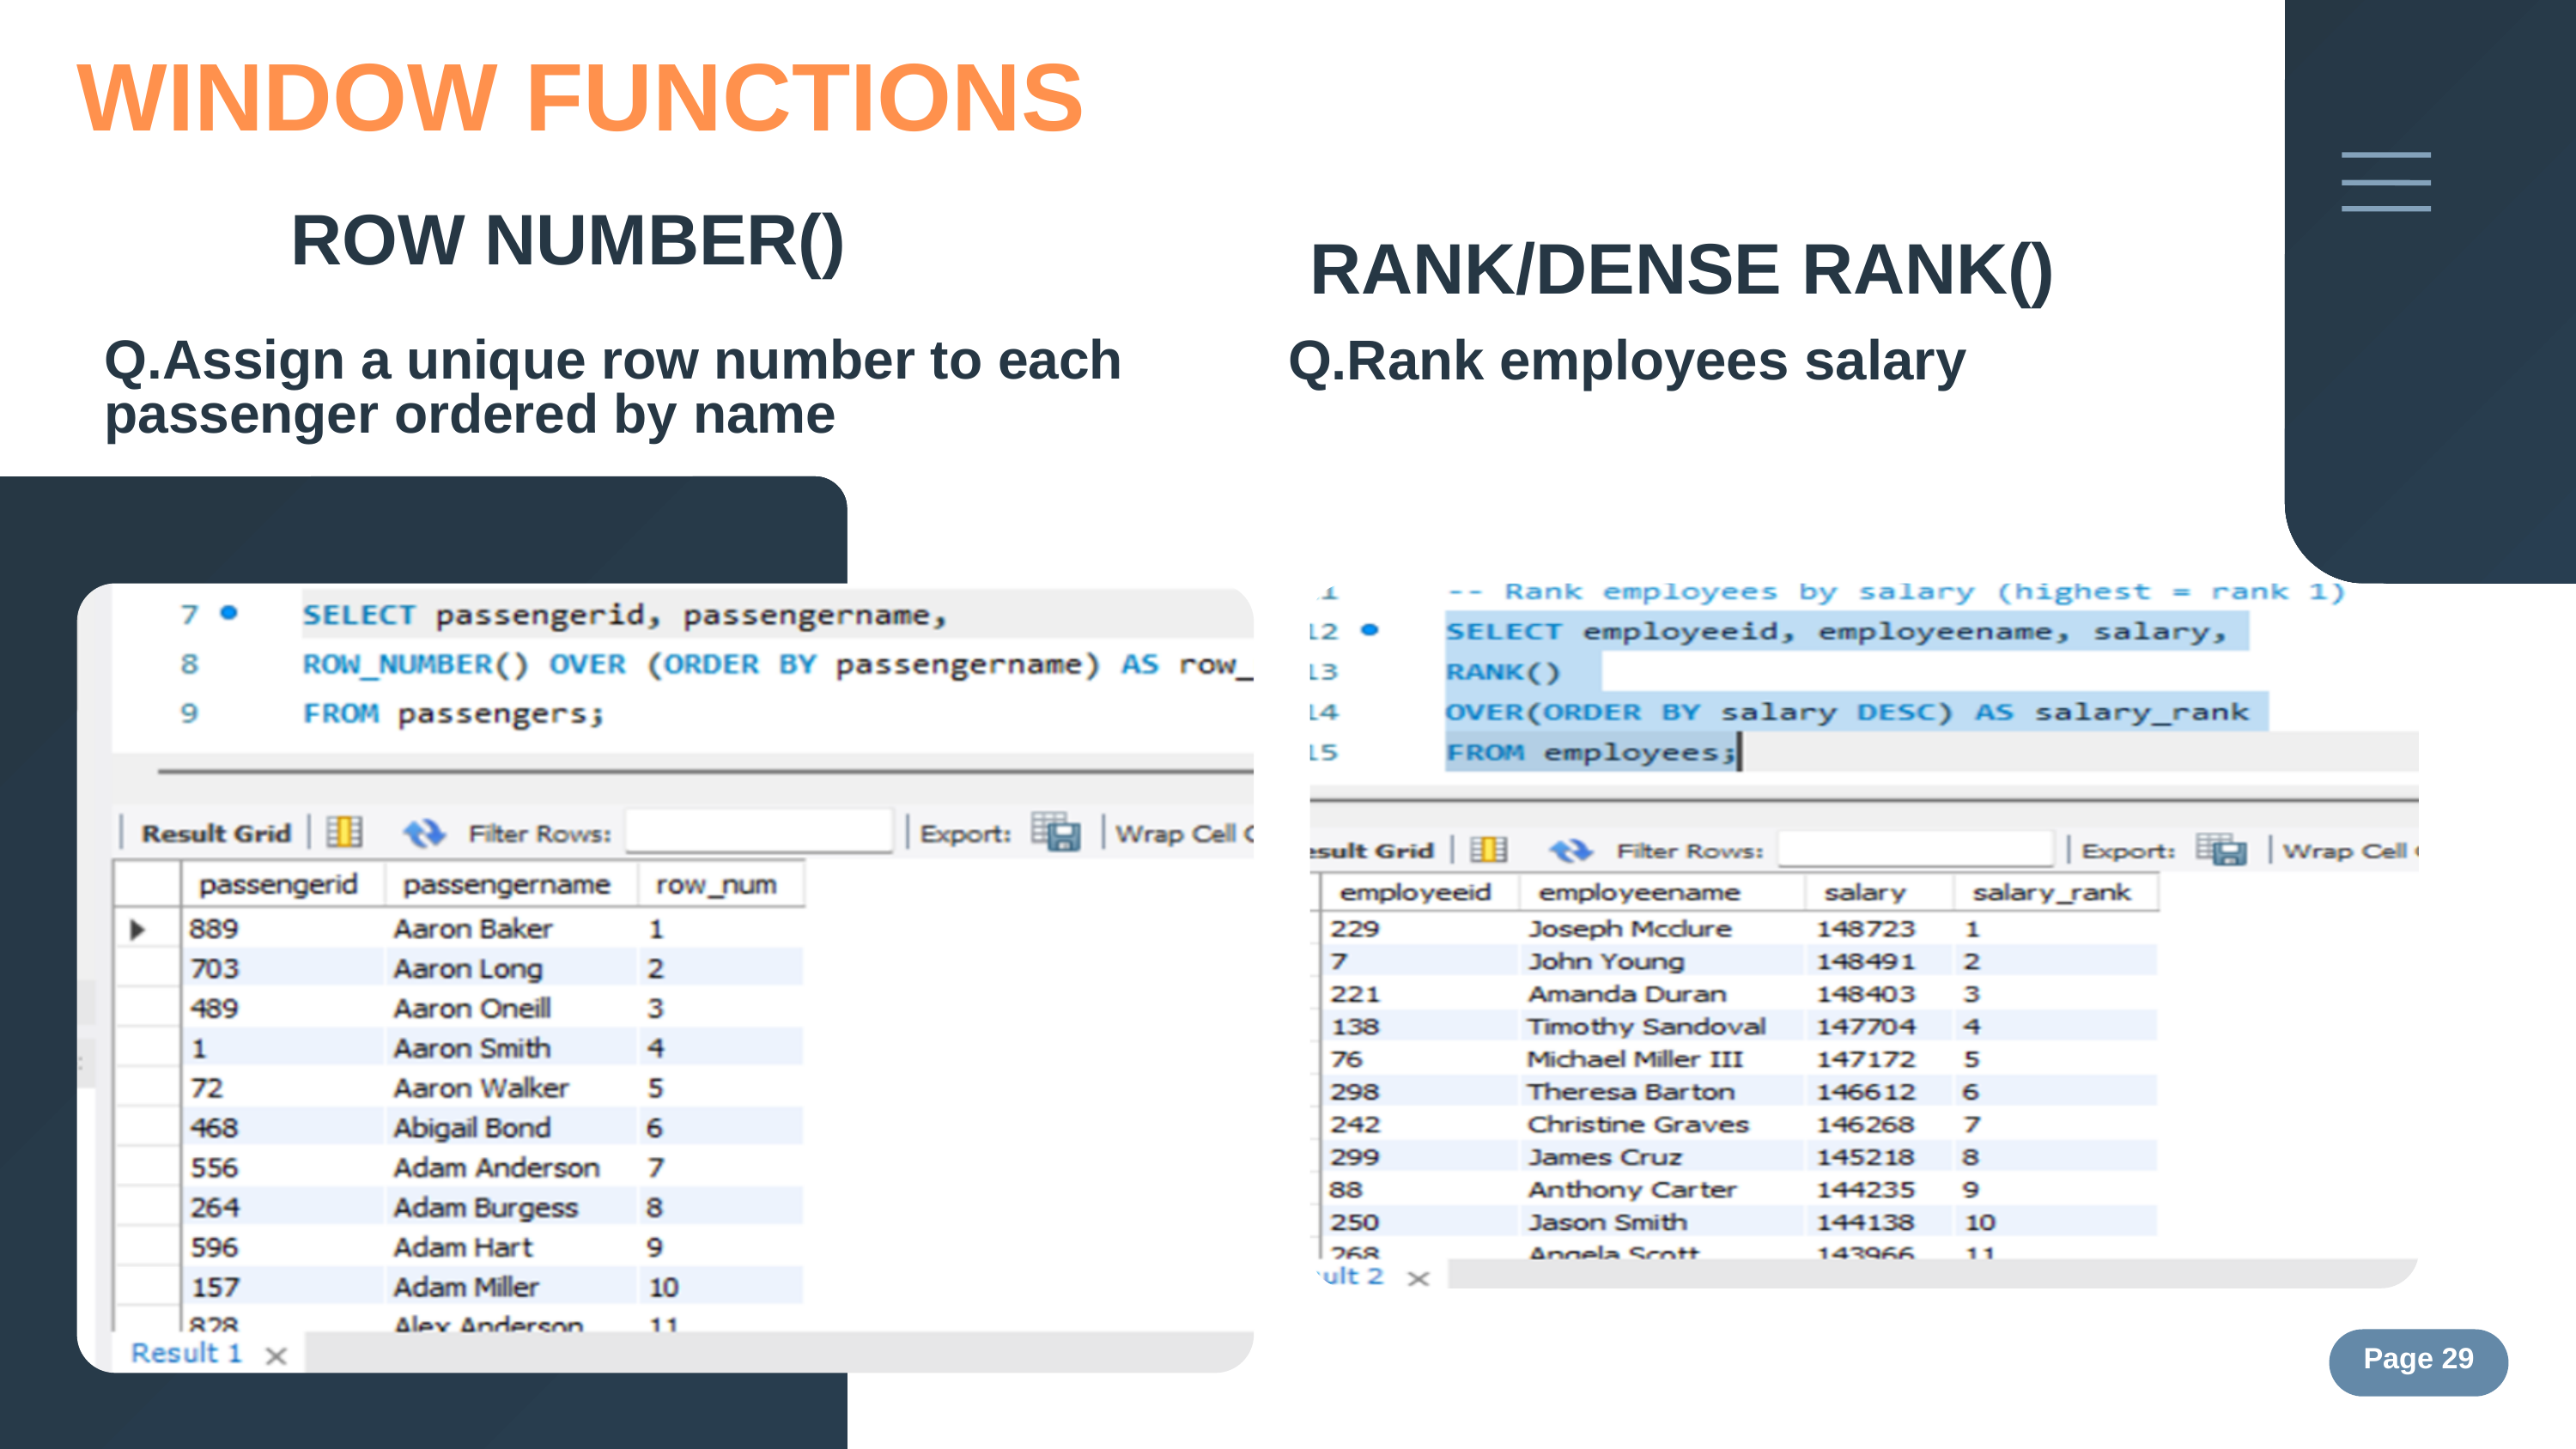

WINDOW FUNCTIONS

ROW NUMBER()

RANK/DENSE RANK()
Q.Assign a unique row number to each passenger ordered by name
Q.Rank employees salary

Page 29